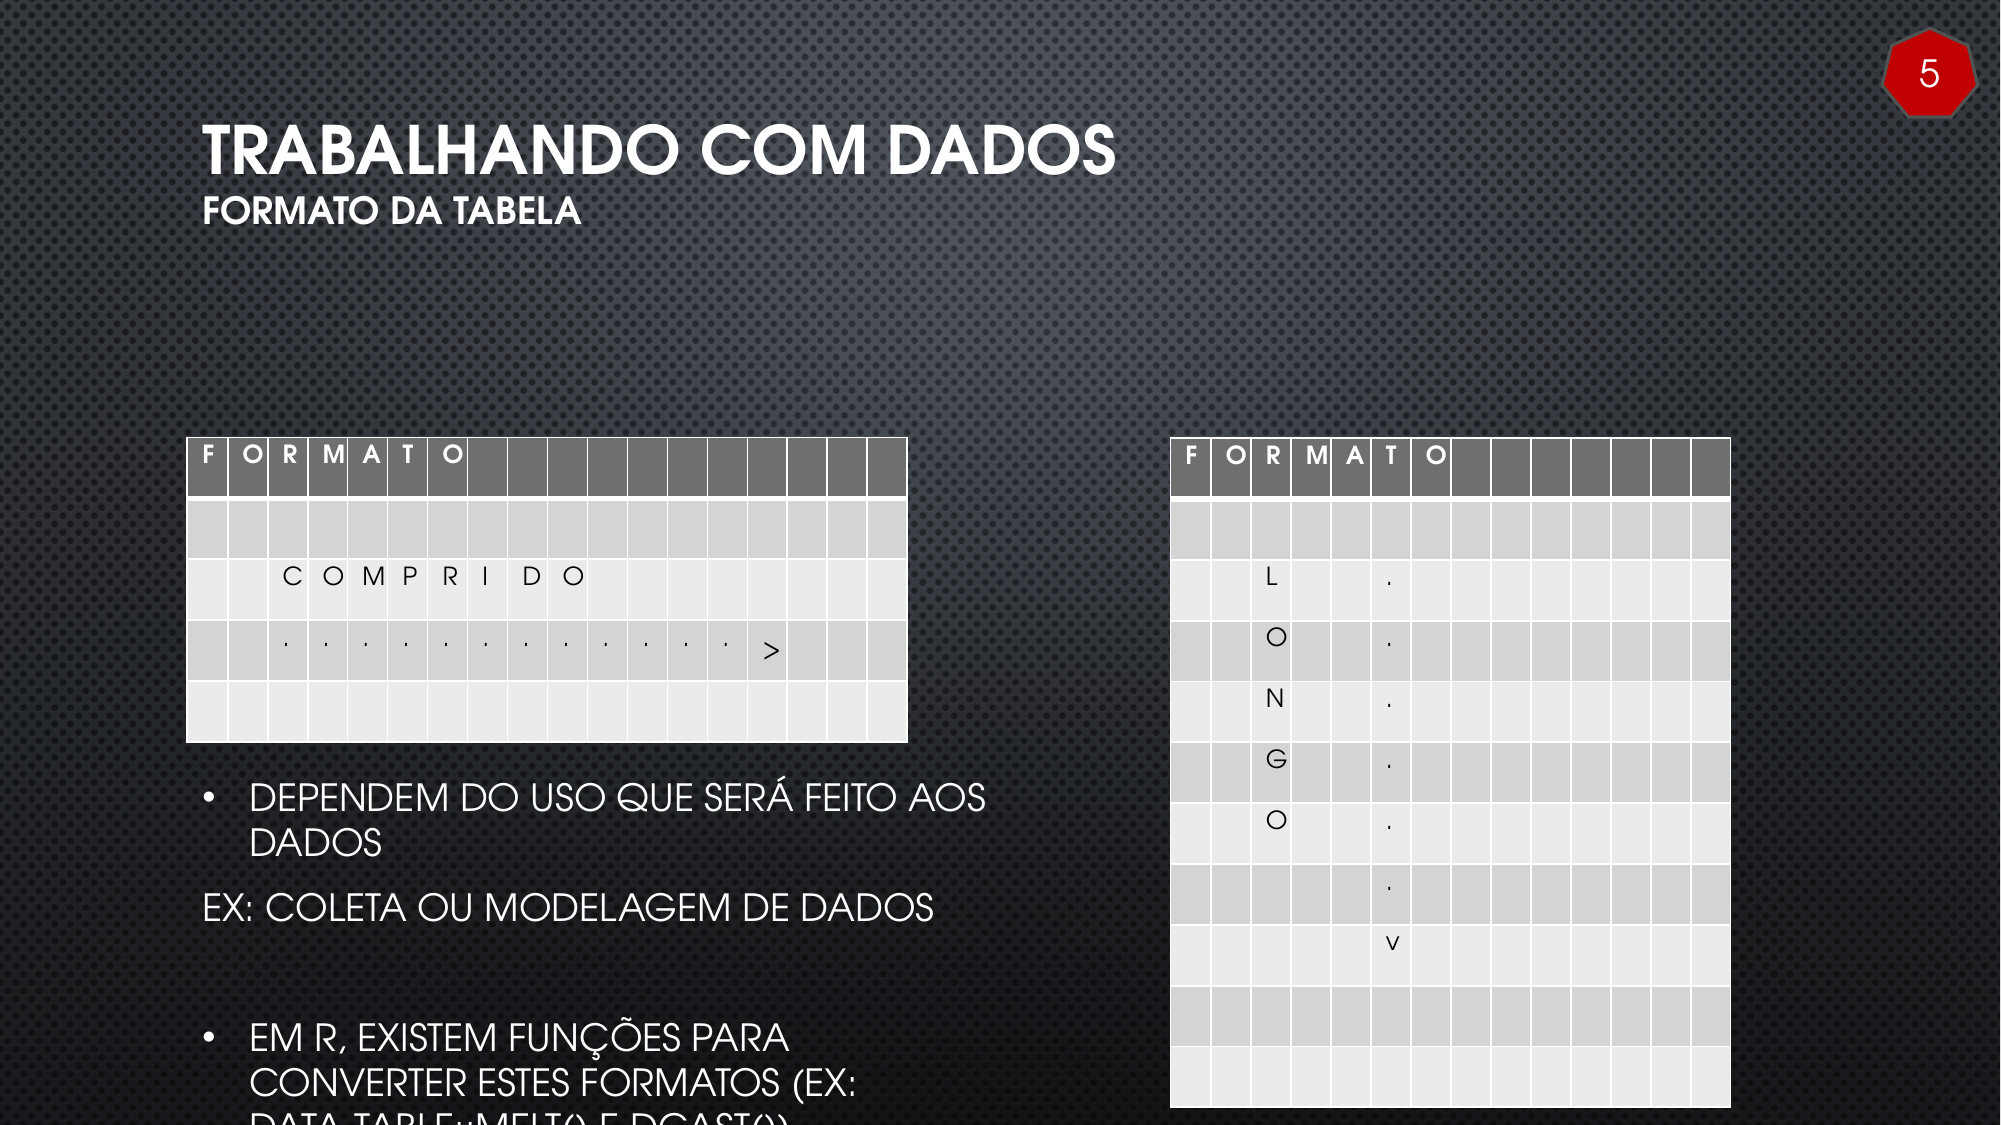

5
# trabalhando com dados Formato da tabela
| F | O | R | M | A | T | O |  |  |  |  |  |  |  |  |  |  |  |
| --- | --- | --- | --- | --- | --- | --- | --- | --- | --- | --- | --- | --- | --- | --- | --- | --- | --- |
|  |  |  |  |  |  |  |  |  |  |  |  |  |  |  |  |  |  |
|  |  | C | O | M | P | R | I | D | O |  |  |  |  |  |  |  |  |
|  |  | . | . | . | . | . | . | . | . | . | . | . | . | > |  |  |  |
|  |  |  |  |  |  |  |  |  |  |  |  |  |  |  |  |  |  |
| F | O | R | M | A | T | O |  |  |  |  |  |  |  |
| --- | --- | --- | --- | --- | --- | --- | --- | --- | --- | --- | --- | --- | --- |
|  |  |  |  |  |  |  |  |  |  |  |  |  |  |
|  |  | L |  |  | . |  |  |  |  |  |  |  |  |
|  |  | O |  |  | . |  |  |  |  |  |  |  |  |
|  |  | N |  |  | . |  |  |  |  |  |  |  |  |
|  |  | G |  |  | . |  |  |  |  |  |  |  |  |
|  |  | O |  |  | . |  |  |  |  |  |  |  |  |
|  |  |  |  |  | . |  |  |  |  |  |  |  |  |
|  |  |  |  |  | v |  |  |  |  |  |  |  |  |
|  |  |  |  |  |  |  |  |  |  |  |  |  |  |
|  |  |  |  |  |  |  |  |  |  |  |  |  |  |
Dependem do uso que será feito aos dados
Ex: coleta ou modelagem de dados

Em R, existem funções para converter estes formatos (ex: data.table::melt() e dcast())